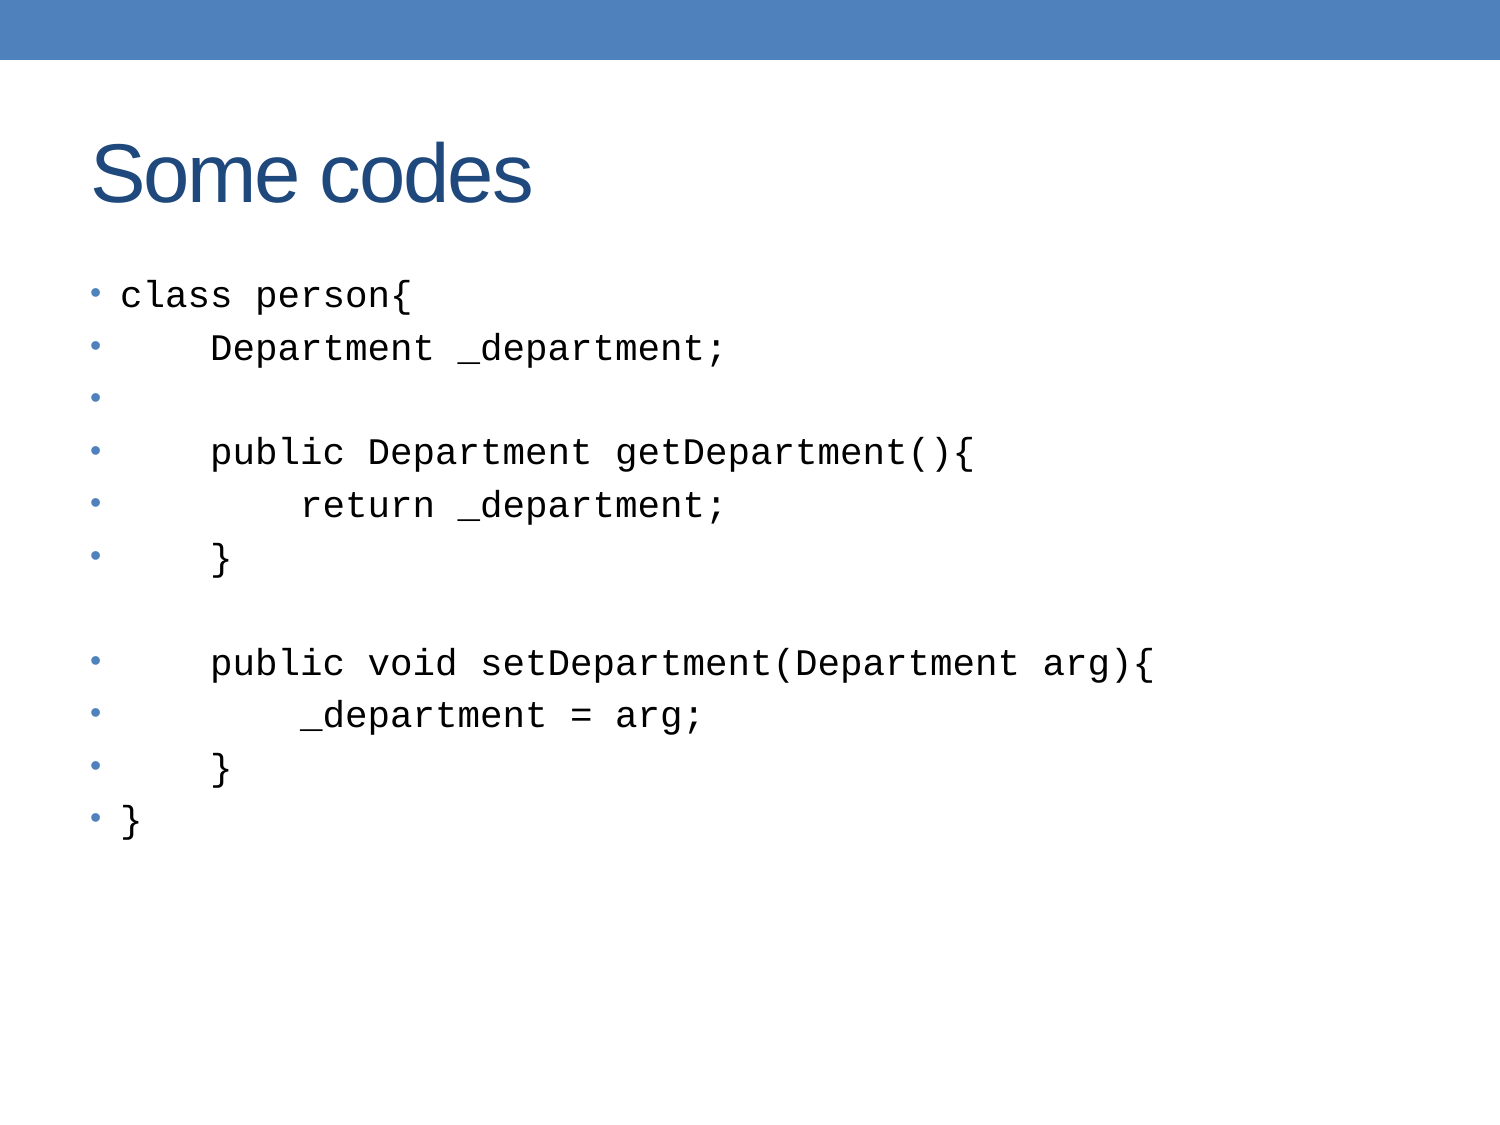

68
# Some codes
class person{
    Department _department;

    public Department getDepartment(){
        return _department;
    }

    public void setDepartment(Department arg){
        _department = arg;
    }
}